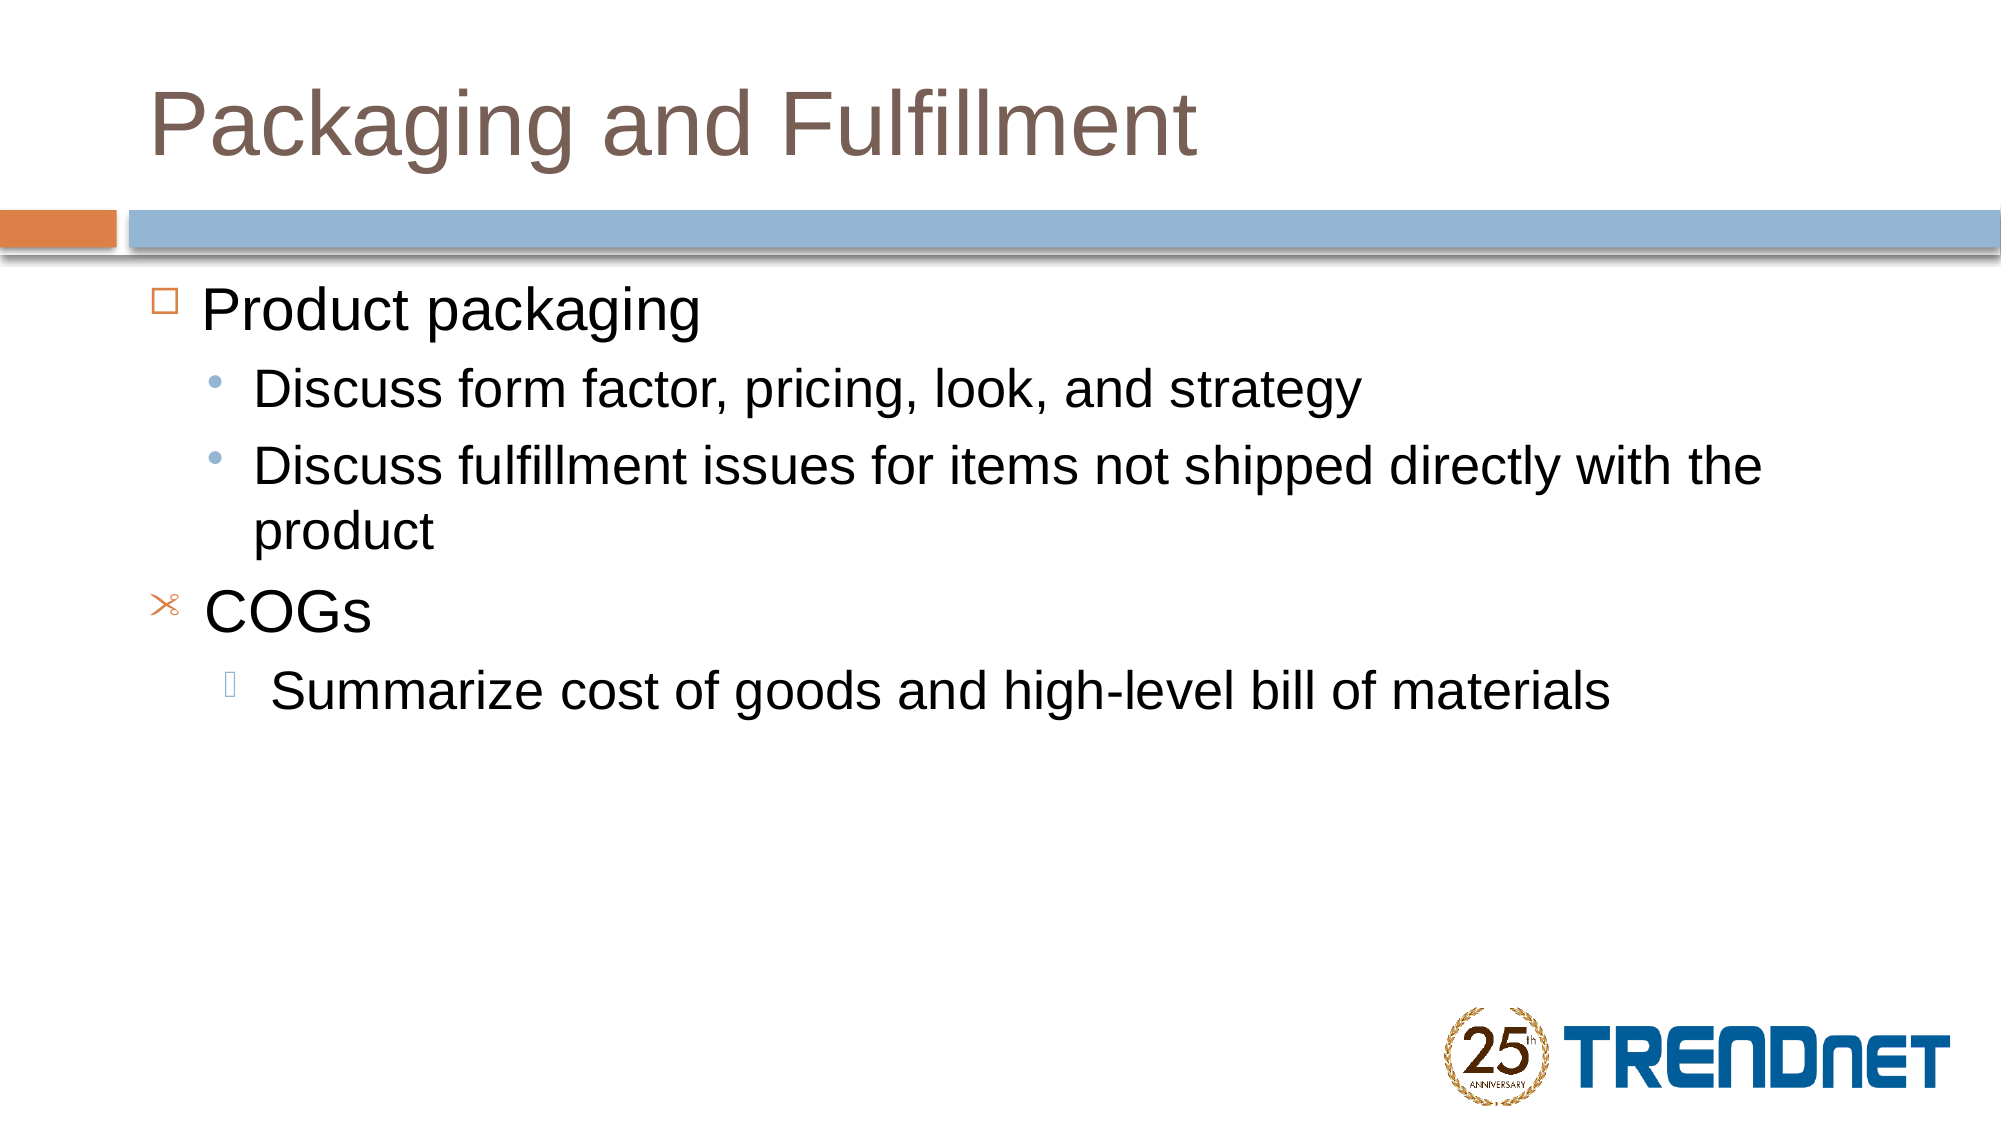

# Packaging and Fulfillment
Product packaging
Discuss form factor, pricing, look, and strategy
Discuss fulfillment issues for items not shipped directly with the product
COGs
Summarize cost of goods and high-level bill of materials